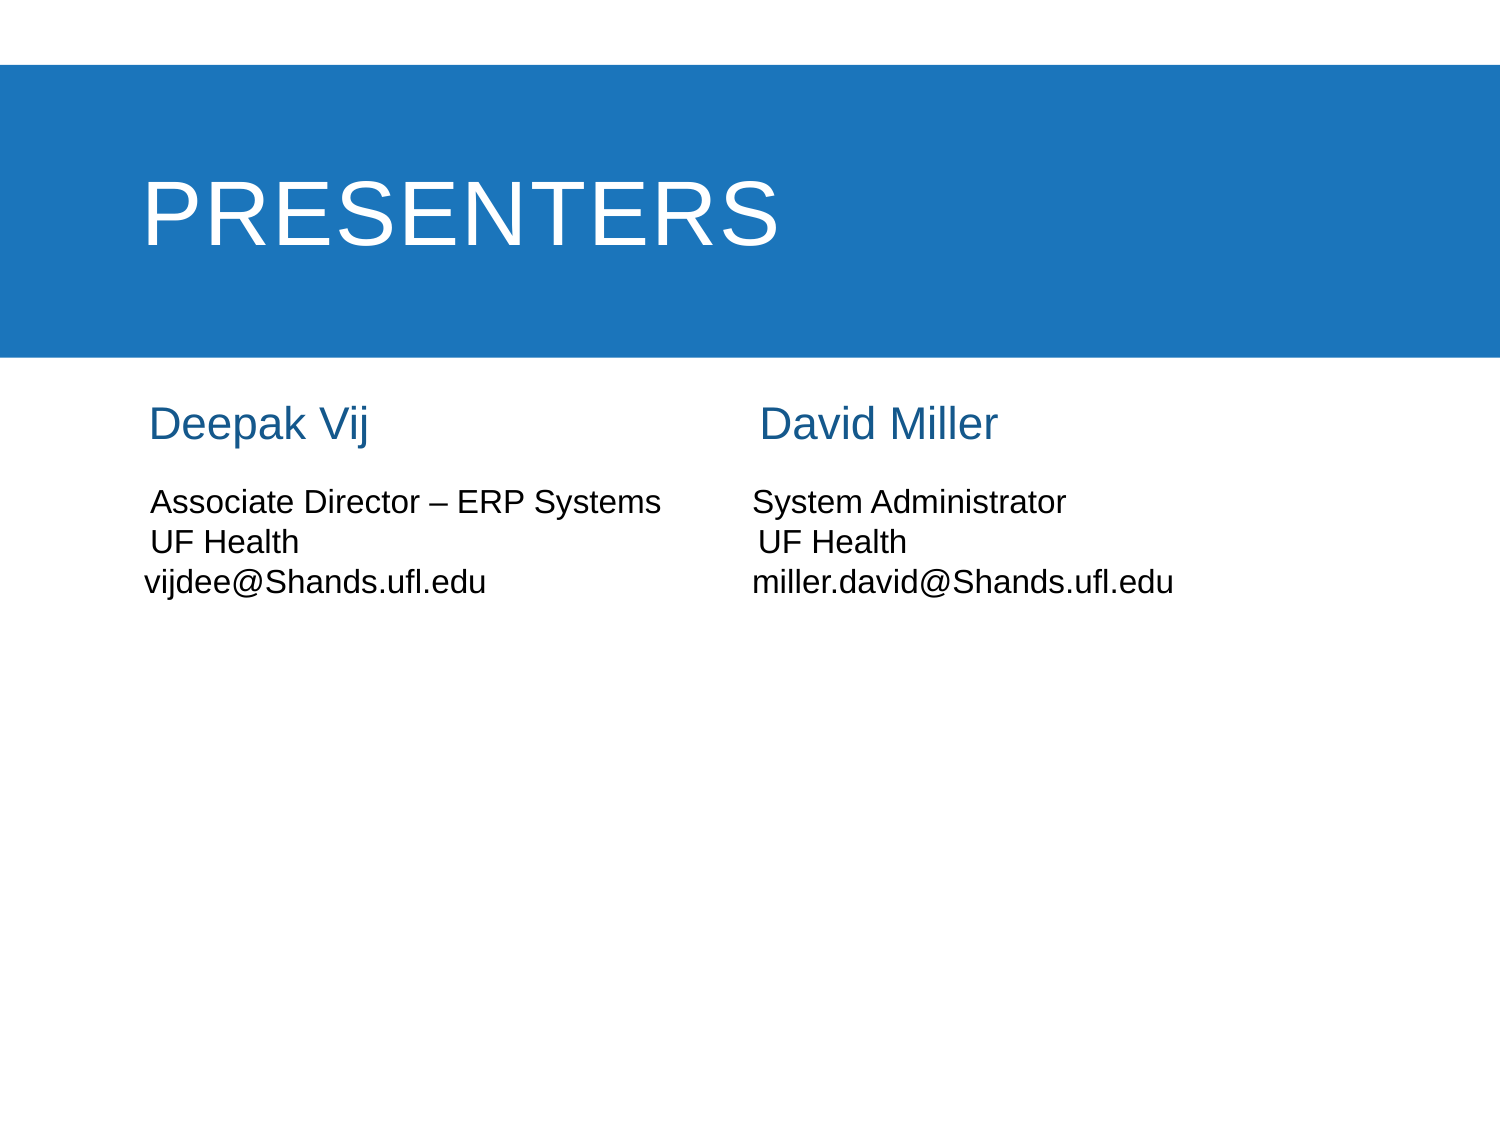

# presenters
Deepak Vij
David Miller
Associate Director – ERP Systems
UF Health
vijdee@Shands.ufl.edu
System Administrator
UF Health
miller.david@Shands.ufl.edu